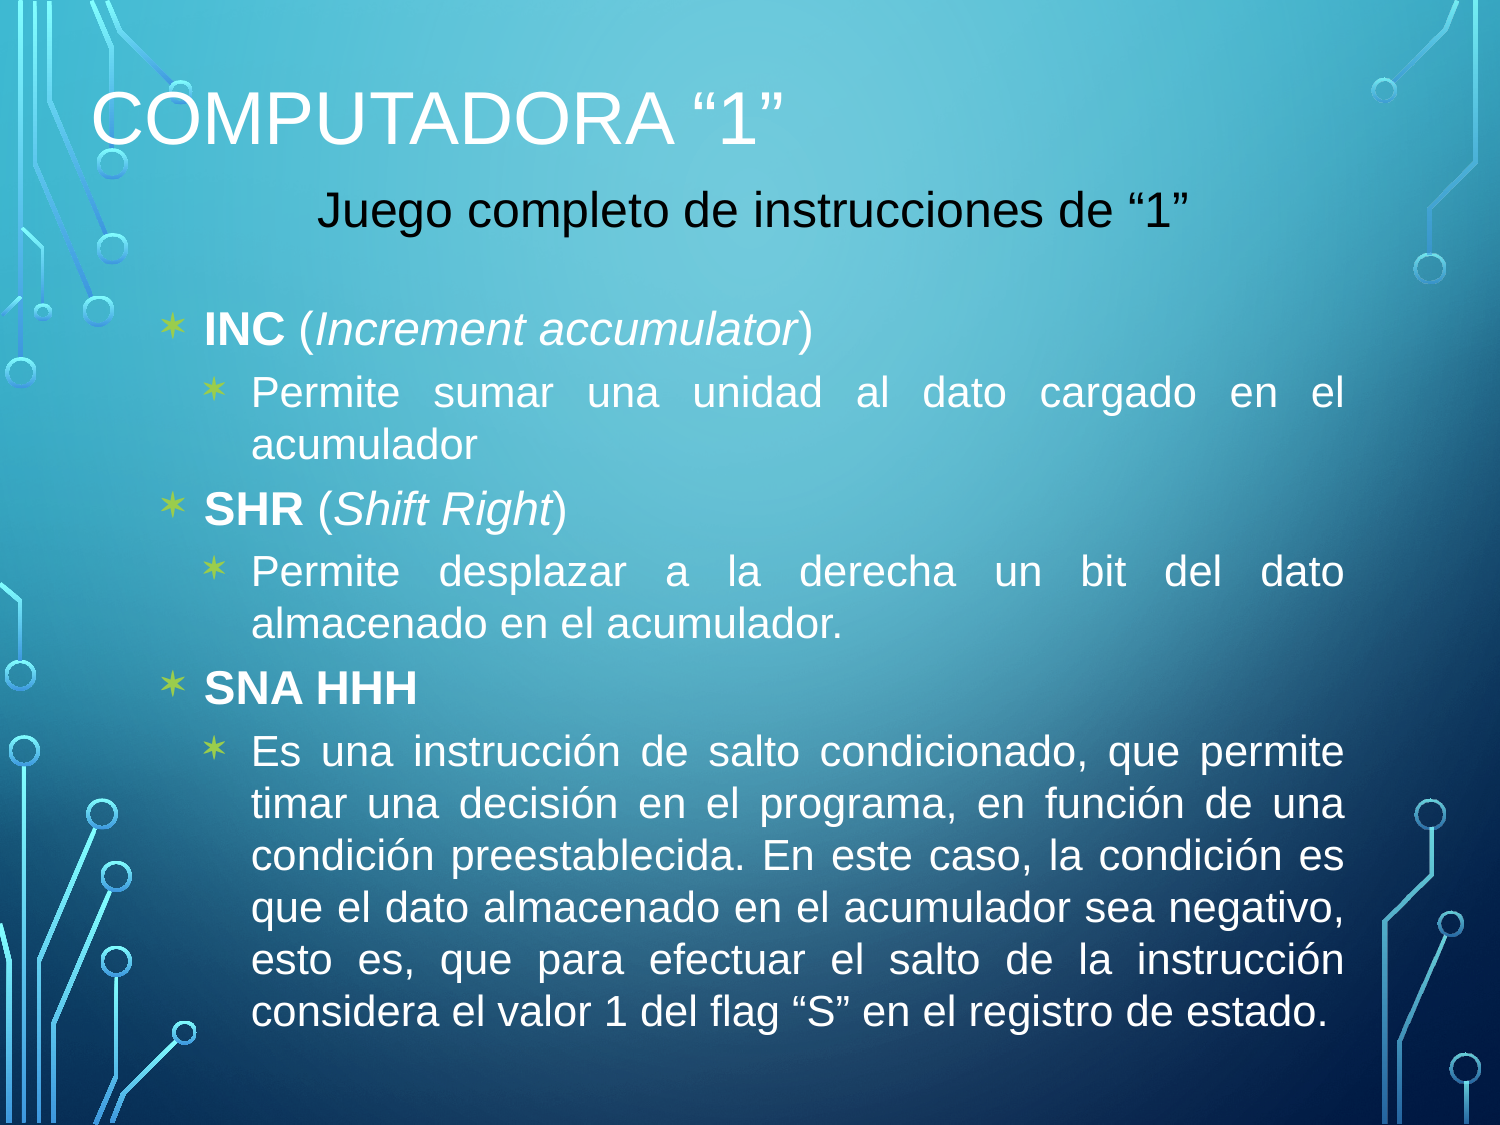

# Computadora “1”
Juego completo de instrucciones de “1”

INC (Increment accumulator)
Permite sumar una unidad al dato cargado en el acumulador
SHR (Shift Right)
Permite desplazar a la derecha un bit del dato almacenado en el acumulador.
SNA HHH
Es una instrucción de salto condicionado, que permite timar una decisión en el programa, en función de una condición preestablecida. En este caso, la condición es que el dato almacenado en el acumulador sea negativo, esto es, que para efectuar el salto de la instrucción considera el valor 1 del flag “S” en el registro de estado.